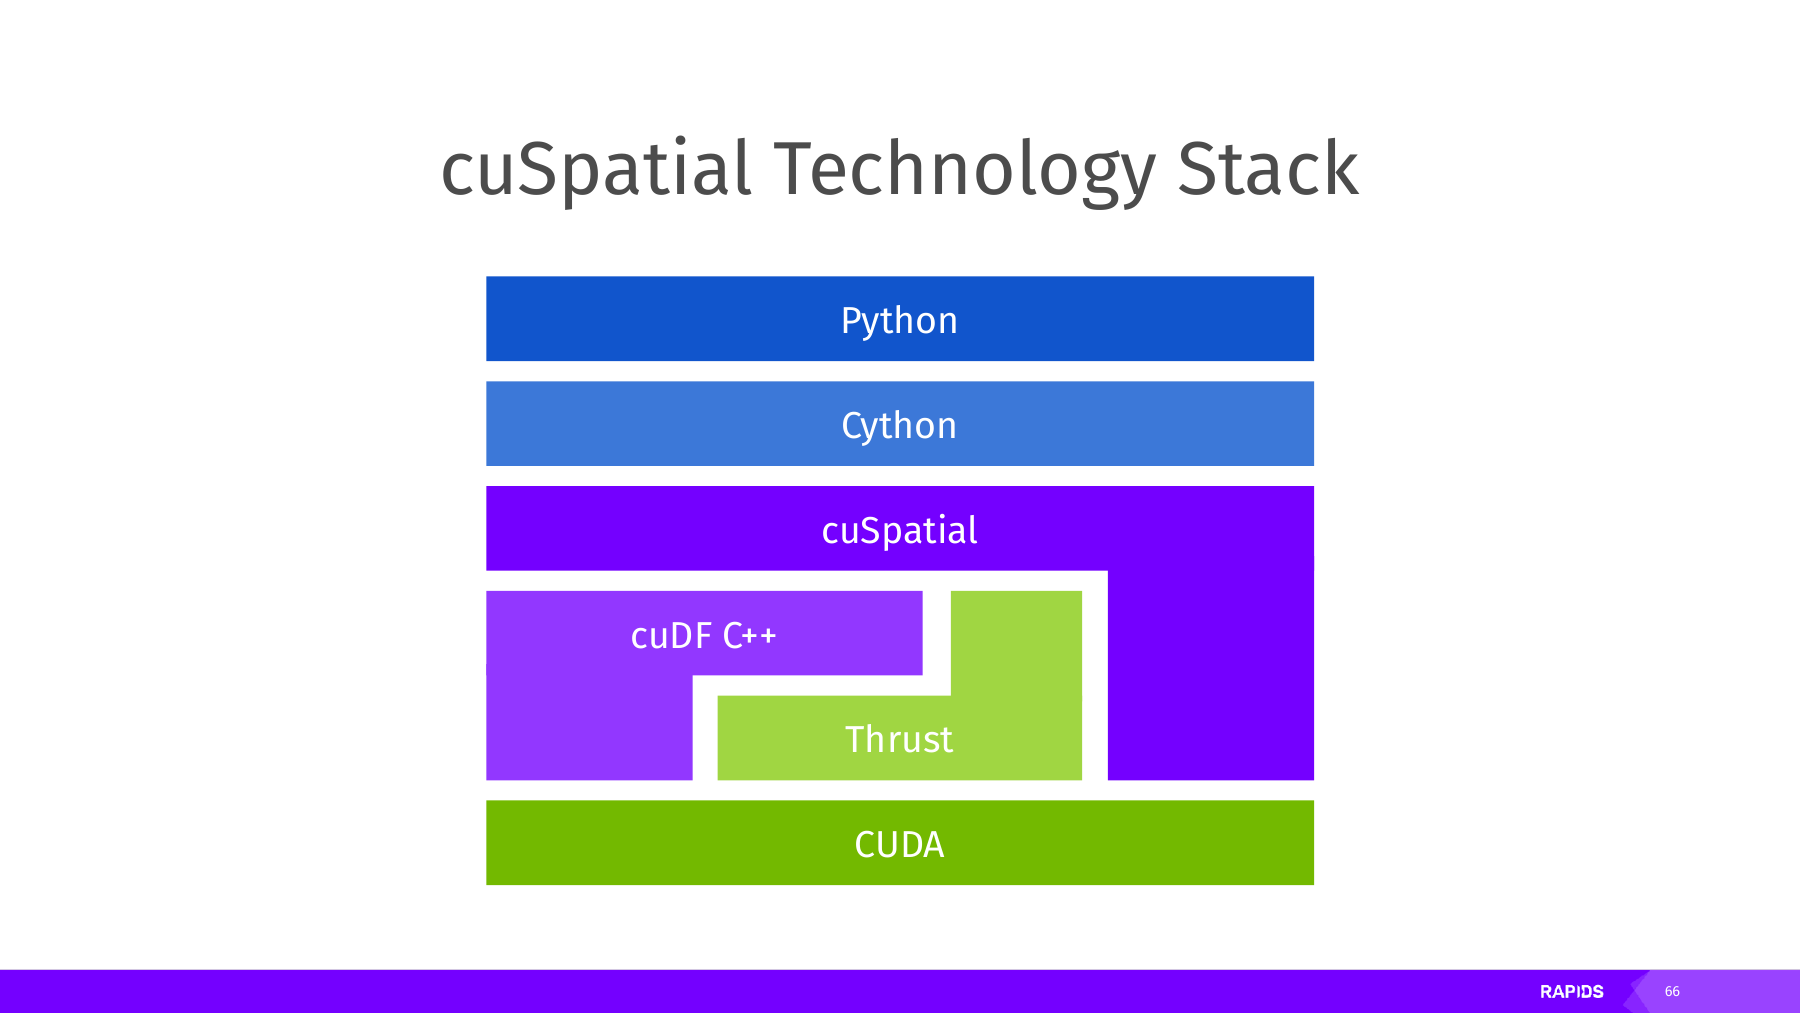

# cuSpatial Technology Stack
Python
Cython
cuSpatial

cuDF C++

Thrust
CUDA